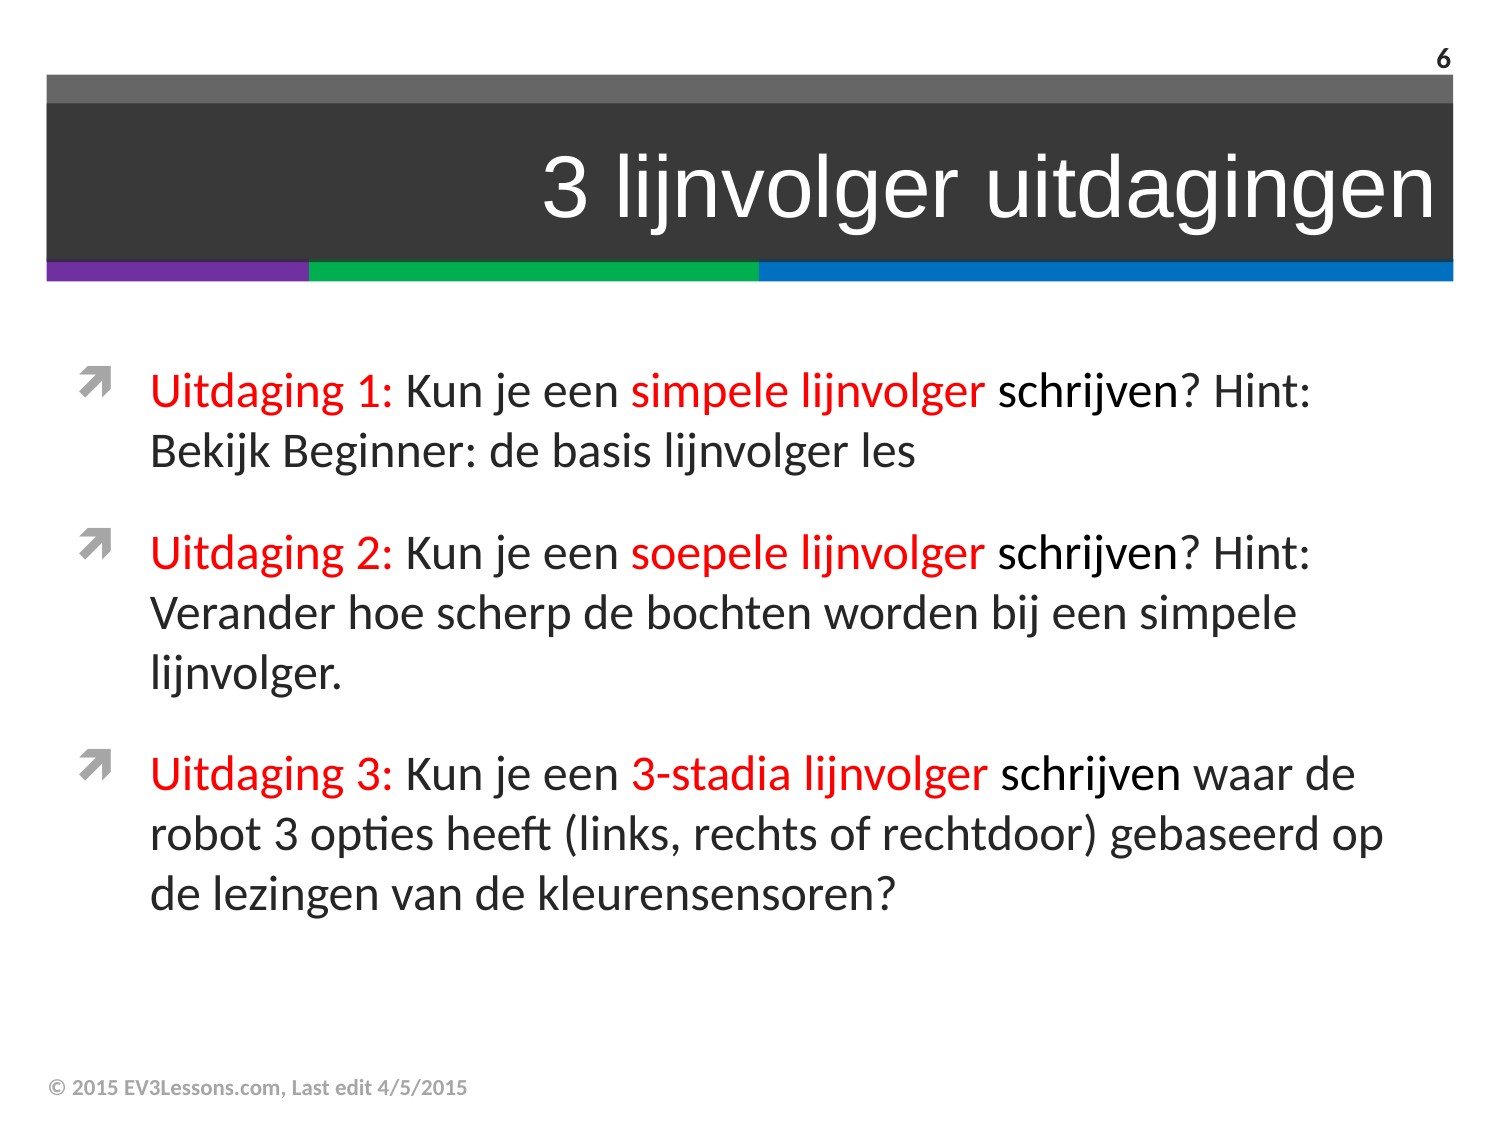

6
# 3 lijnvolger uitdagingen
Uitdaging 1: Kun je een simpele lijnvolger schrijven? Hint: Bekijk Beginner: de basis lijnvolger les
Uitdaging 2: Kun je een soepele lijnvolger schrijven? Hint: Verander hoe scherp de bochten worden bij een simpele lijnvolger.
Uitdaging 3: Kun je een 3-stadia lijnvolger schrijven waar de robot 3 opties heeft (links, rechts of rechtdoor) gebaseerd op de lezingen van de kleurensensoren?
© 2015 EV3Lessons.com, Last edit 4/5/2015